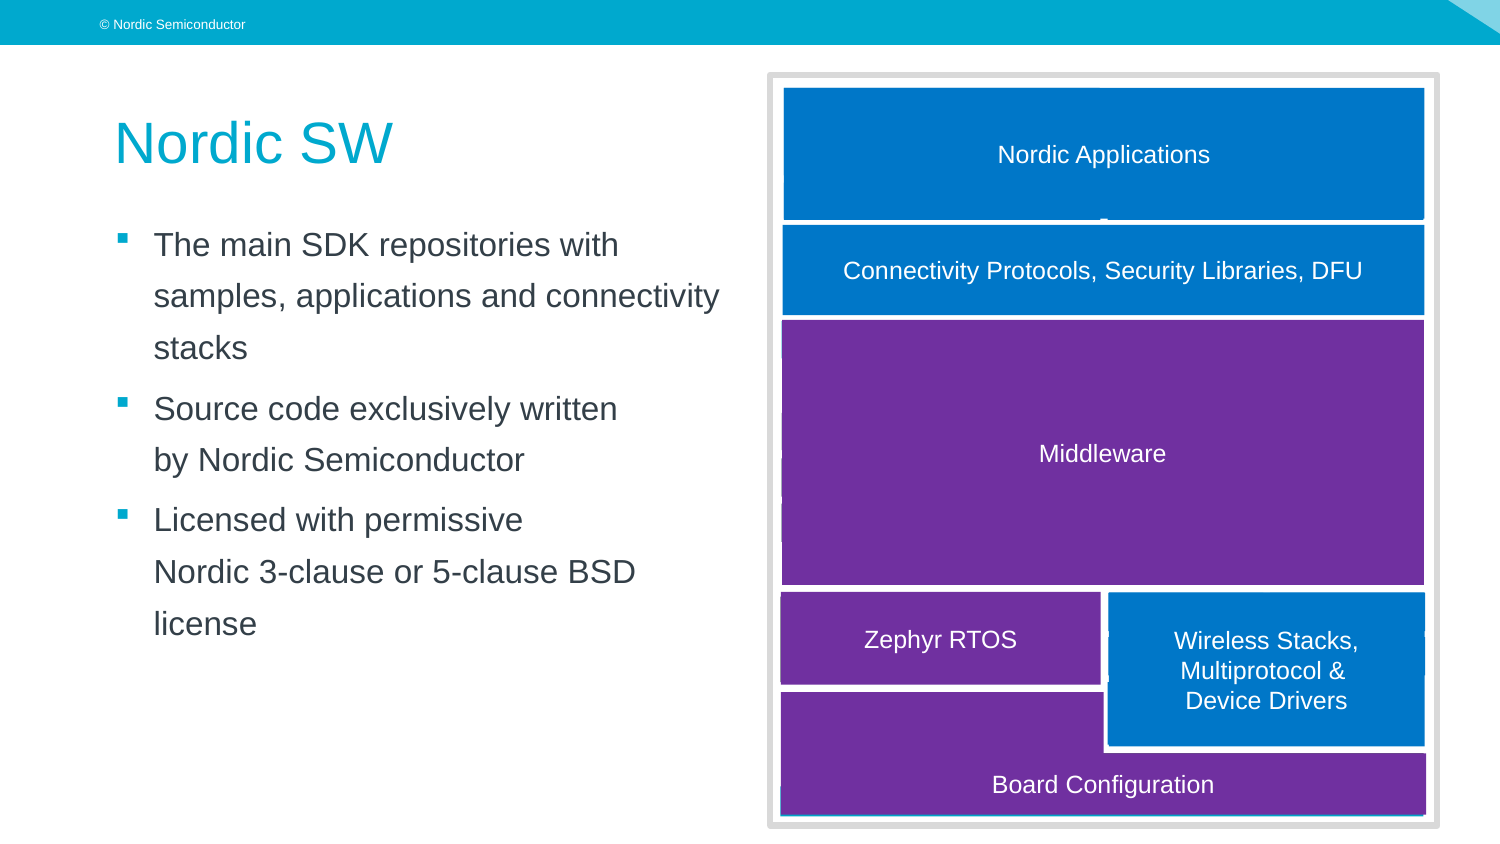

Samples & Demos
Applications
DFU
Secure Partition Manager
Thread Integration
Zigbee
west.yml
COAP
MQTT
TLS/DTLS
Crypto APIs
UDP
TCP
MCU Bootloader
IPv4
IPv6
Driver APIs
BLE Mesh
File systems
BLE Host
Power Management
802.15.4
Bluetooth LE LL
Zephyr RTOS kernel
Multiprotocol / coex
nRFx Drivers
LTE Lx
*.dtsi
Board & Device config
PHY interfaces
Nordic Applications
Nordic SW
The main SDK repositories with samples, applications and connectivity stacks
Source code exclusively written
by Nordic Semiconductor
Licensed with permissive
Nordic 3-clause or 5-clause BSD license

Connectivity Protocols, Security Libraries, DFU
Middleware
Zephyr RTOS
Wireless Stacks, Multiprotocol &
Device Drivers
Board Configuration